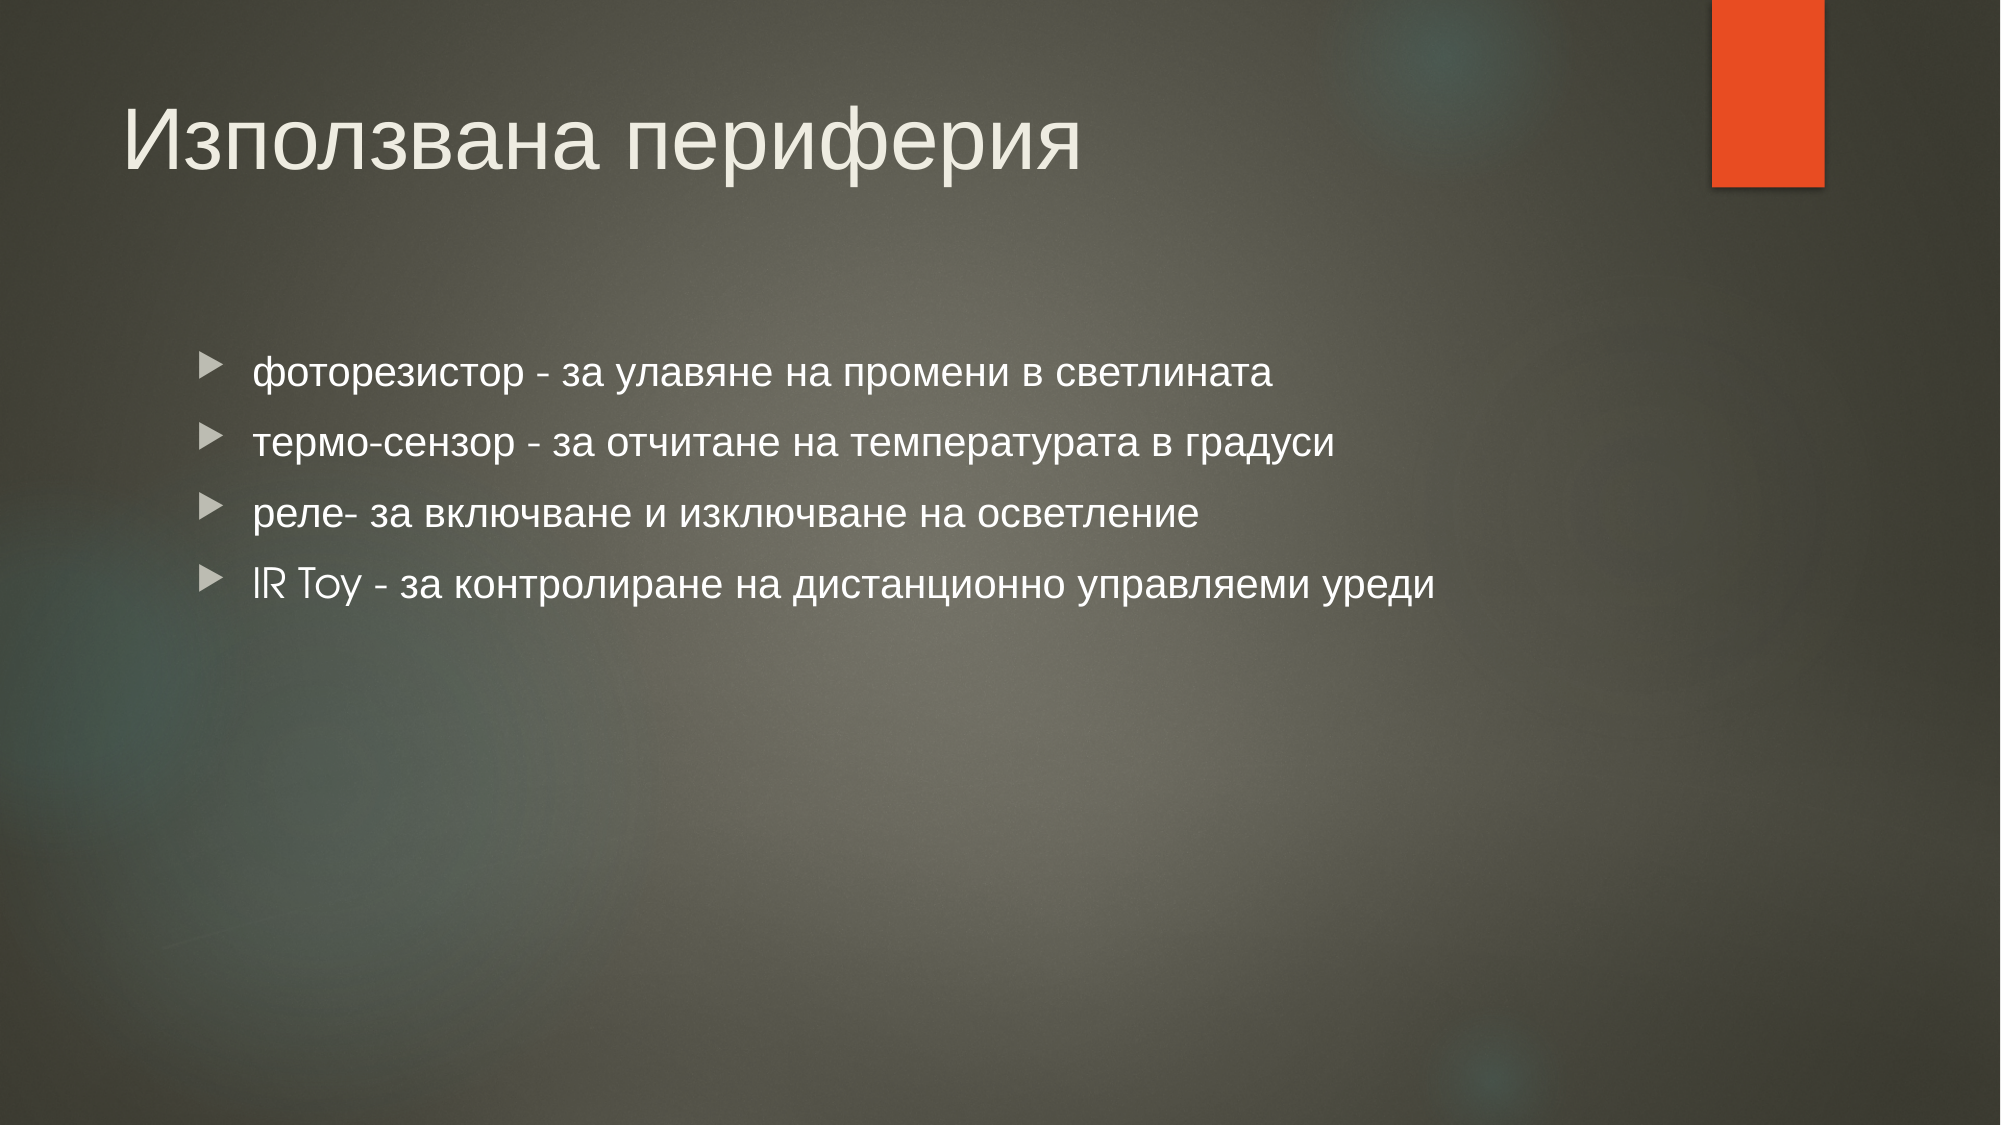

# Използвана периферия
фоторезистор - за улавяне на промени в светлината
термо-сензор - за отчитане на температурата в градуси
реле- за включване и изключване на осветление
IR Toy - за контролиране на дистанционно управляеми уреди